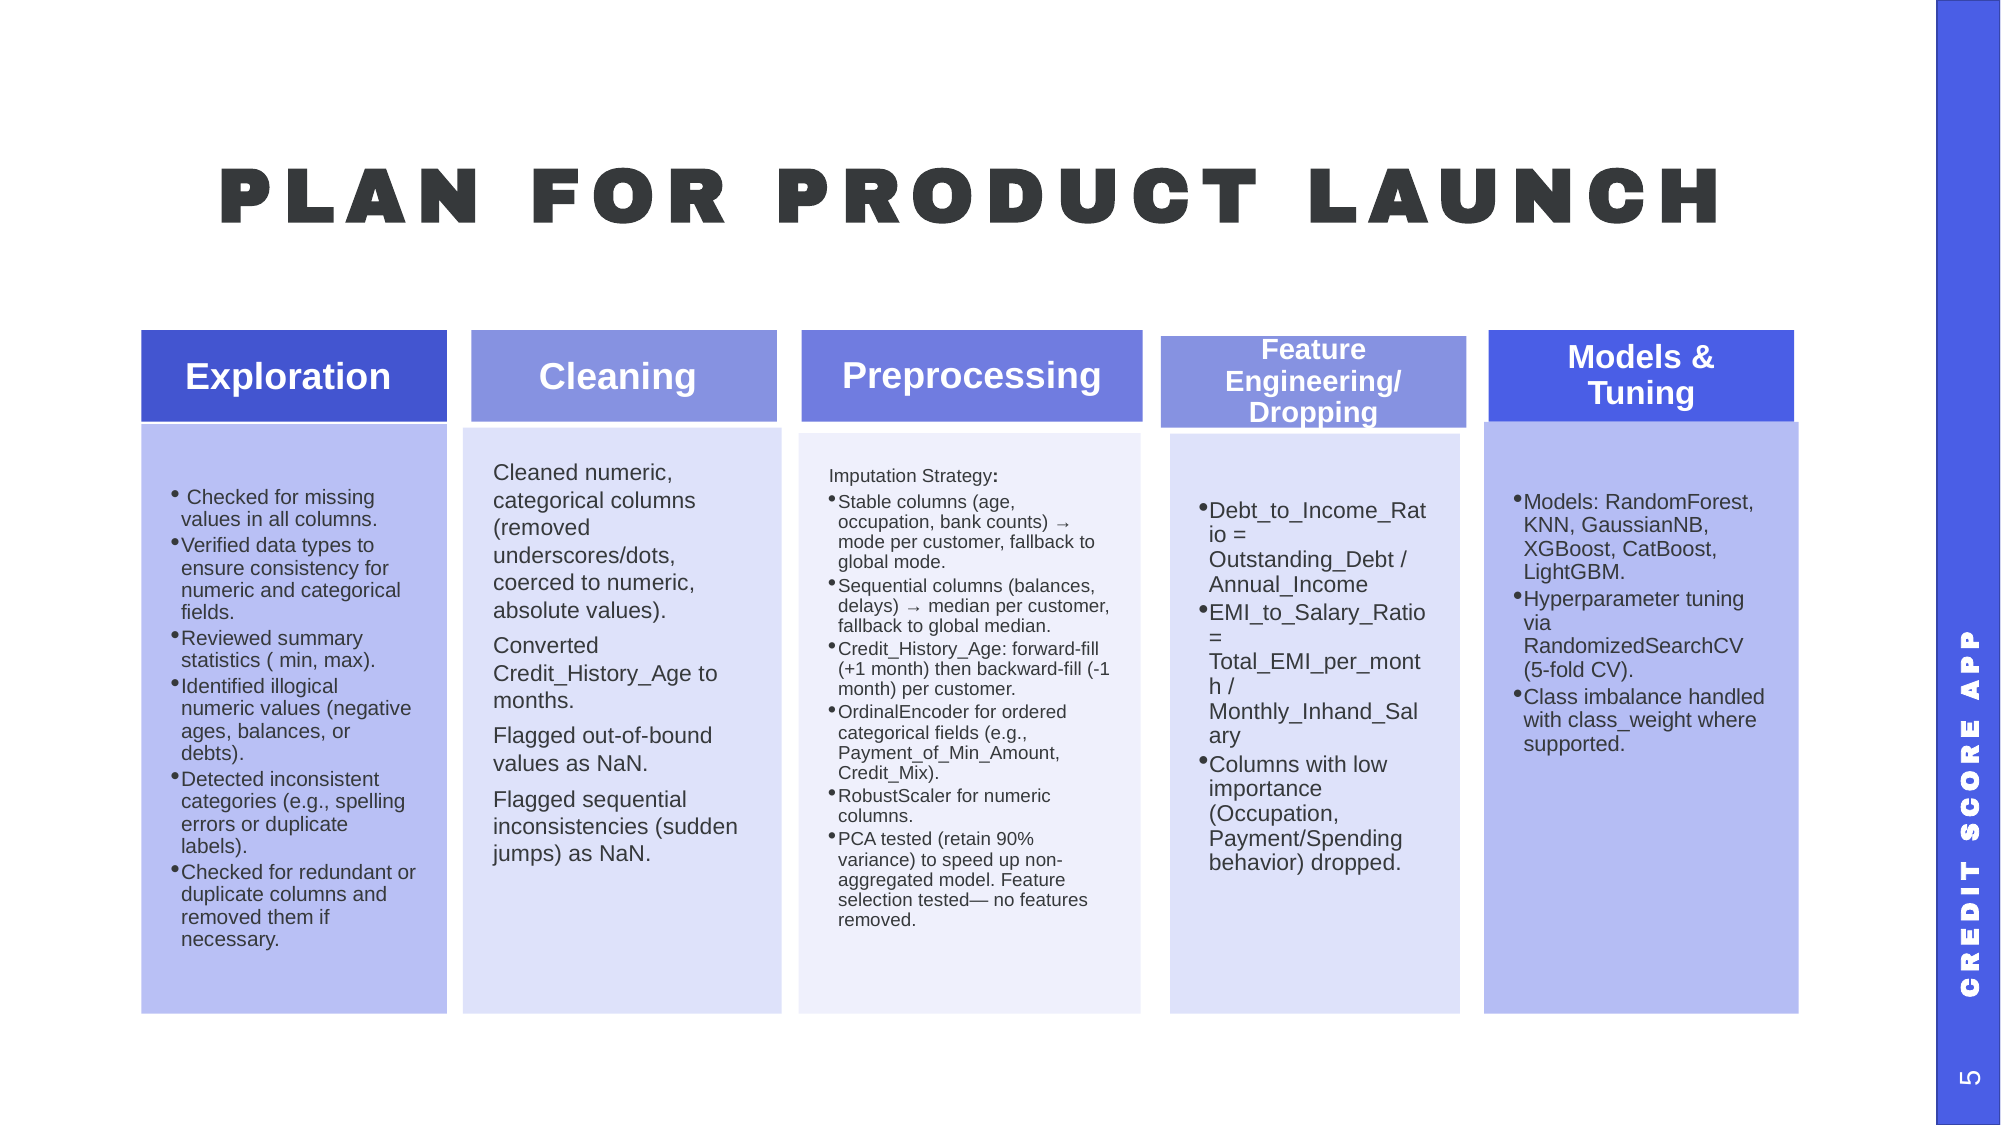

# PLAN FOR PRODUCT LAUNCH
Exploration

 Checked for missing values in all columns.
Verified data types to ensure consistency for numeric and categorical fields.
Reviewed summary statistics ( min, max).
Identified illogical numeric values (negative ages, balances, or debts).
Detected inconsistent categories (e.g., spelling errors or duplicate labels).
Checked for redundant or duplicate columns and removed them if necessary.
Cleaning
Cleaned numeric, categorical columns (removed underscores/dots, coerced to numeric, absolute values).
Converted Credit_History_Age to months.
Flagged out-of-bound values as NaN.
Flagged sequential inconsistencies (sudden jumps) as NaN.
Preprocessing
Imputation Strategy:
Stable columns (age, occupation, bank counts) → mode per customer, fallback to global mode.
Sequential columns (balances, delays) → median per customer, fallback to global median.
Credit_History_Age: forward-fill (+1 month) then backward-fill (-1 month) per customer.
OrdinalEncoder for ordered categorical fields (e.g., Payment_of_Min_Amount, Credit_Mix).
RobustScaler for numeric columns.
PCA tested (retain 90% variance) to speed up non-aggregated model. Feature selection tested— no features removed.
Feature Engineering/ Dropping

Debt_to_Income_Ratio = Outstanding_Debt / Annual_Income
EMI_to_Salary_Ratio = Total_EMI_per_month / Monthly_Inhand_Salary
Columns with low importance (Occupation, Payment/Spending behavior) dropped.
Models & Tuning

Models: RandomForest, KNN, GaussianNB, XGBoost, CatBoost, LightGBM.
Hyperparameter tuning via RandomizedSearchCV (5-fold CV).
Class imbalance handled with class_weight where supported.
Credit Score app
5